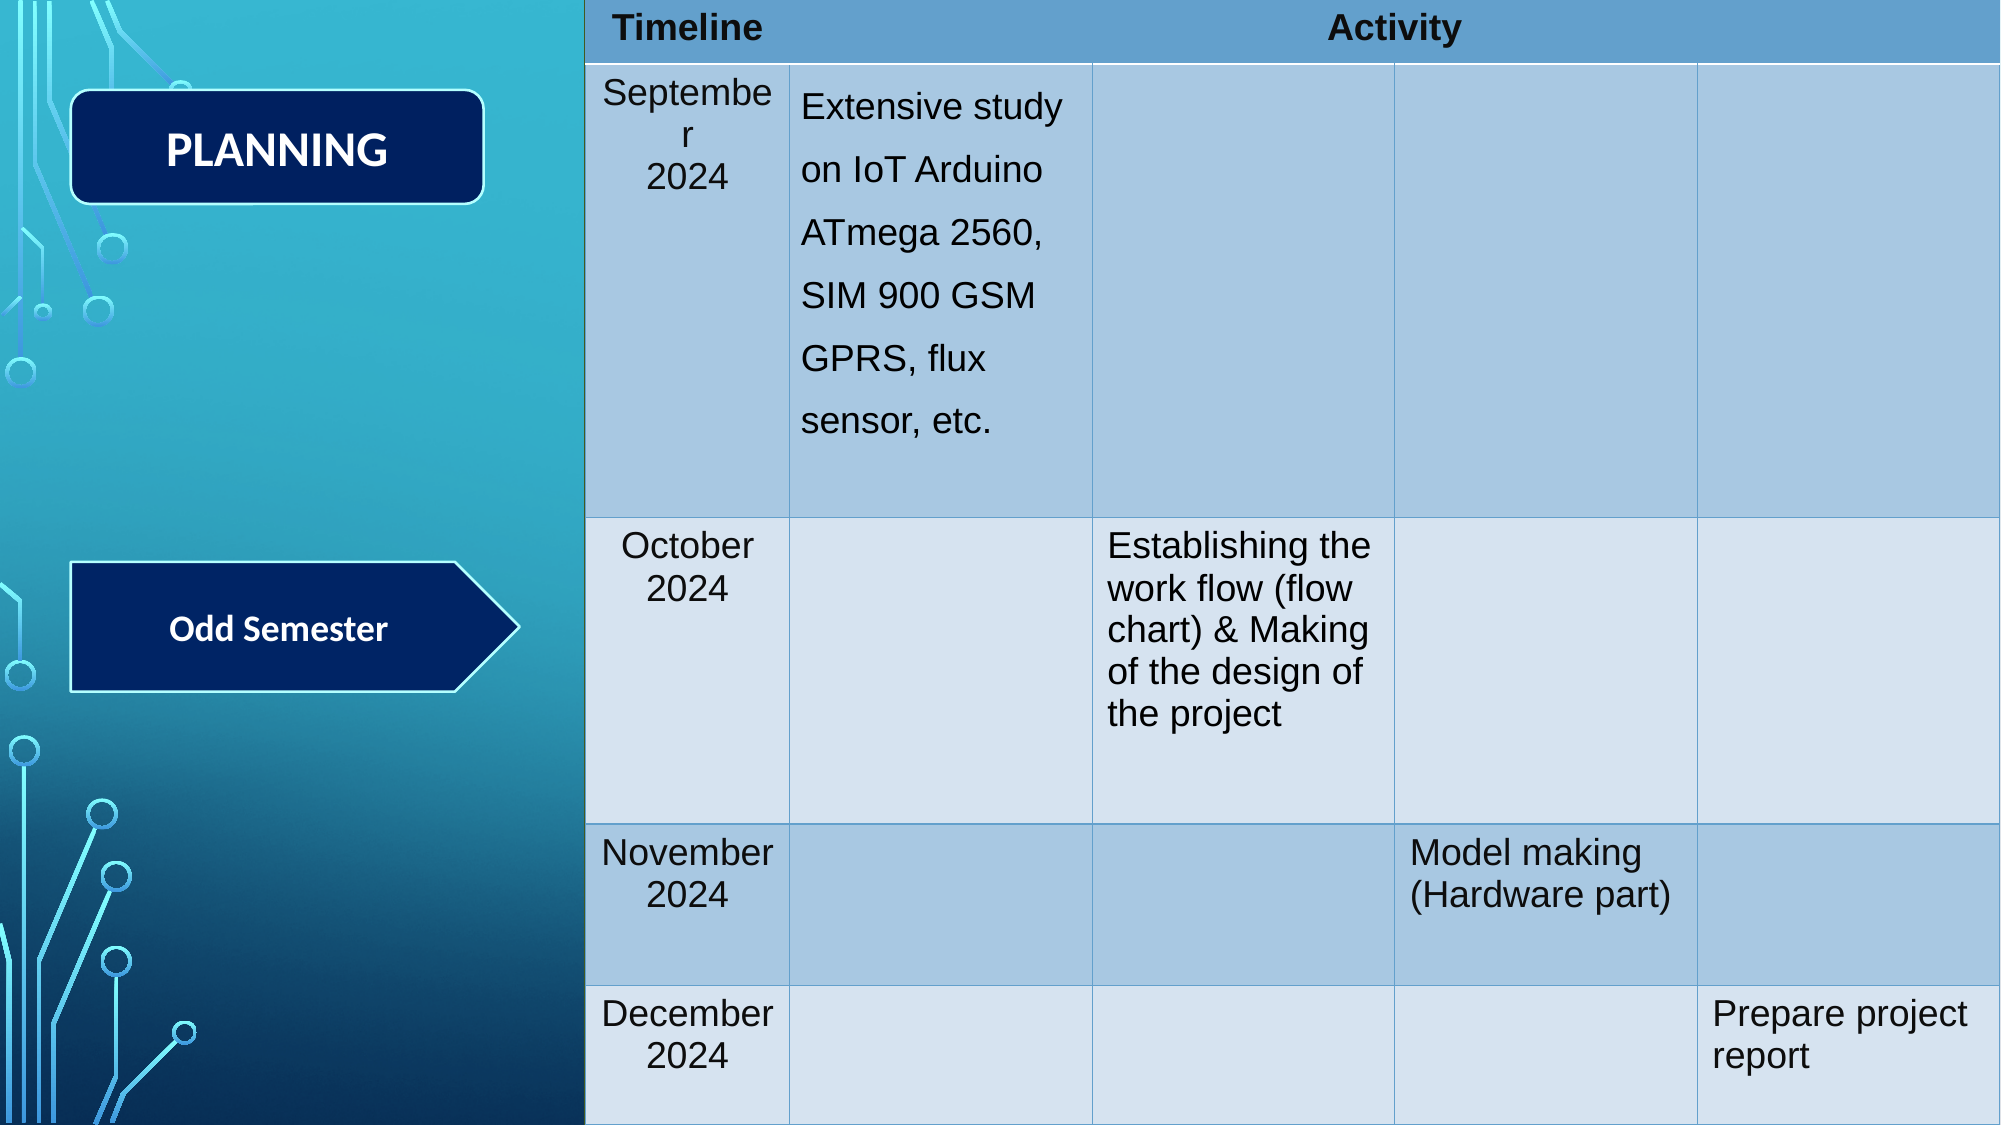

| Timeline | Activity |  |  |  |
| --- | --- | --- | --- | --- |
| September 2024 | Extensive study on IoT Arduino ATmega 2560, SIM 900 GSM GPRS, flux sensor, etc. |  |  |  |
| October 2024 |  | Establishing the work flow (flow chart) & Making of the design of the project |  |  |
| November 2024 |  |  | Model making (Hardware part) |  |
| December 2024 |  |  |  | Prepare project report |
PLANNING
Odd Semester